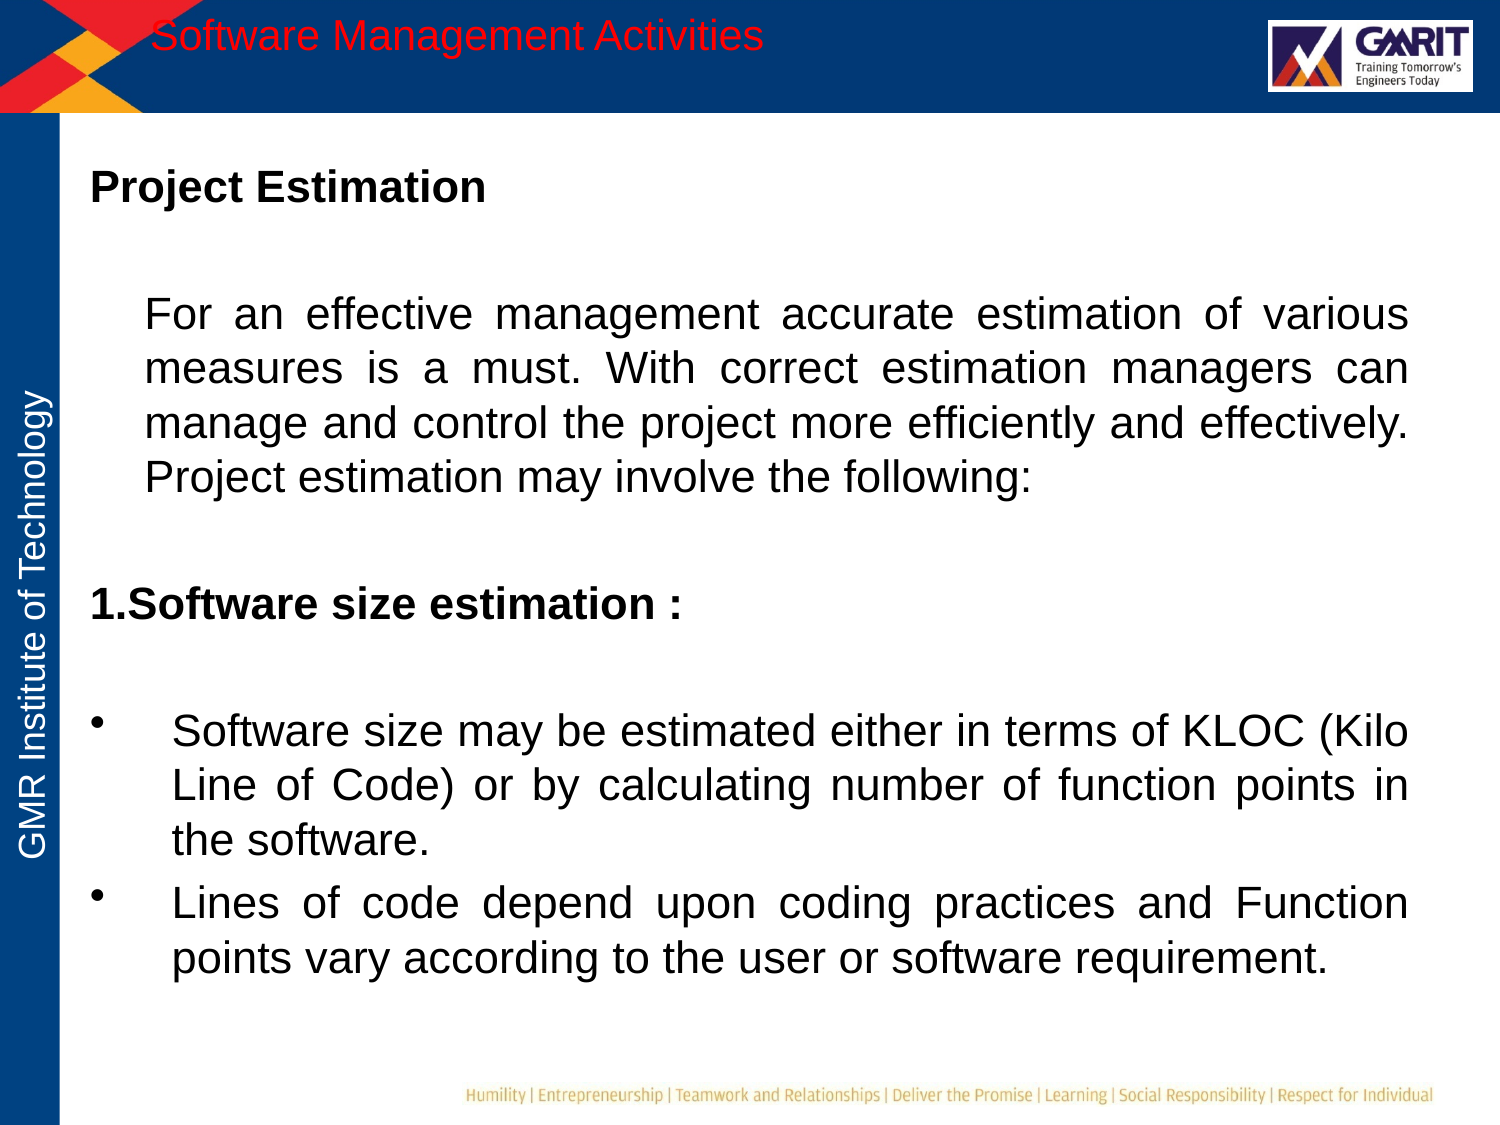

# Software Management Activities
Project Estimation

	For an effective management accurate estimation of various measures is a must. With correct estimation managers can manage and control the project more efficiently and effectively. Project estimation may involve the following:

1.Software size estimation :

Software size may be estimated either in terms of KLOC (Kilo Line of Code) or by calculating number of function points in the software.
Lines of code depend upon coding practices and Function points vary according to the user or software requirement.